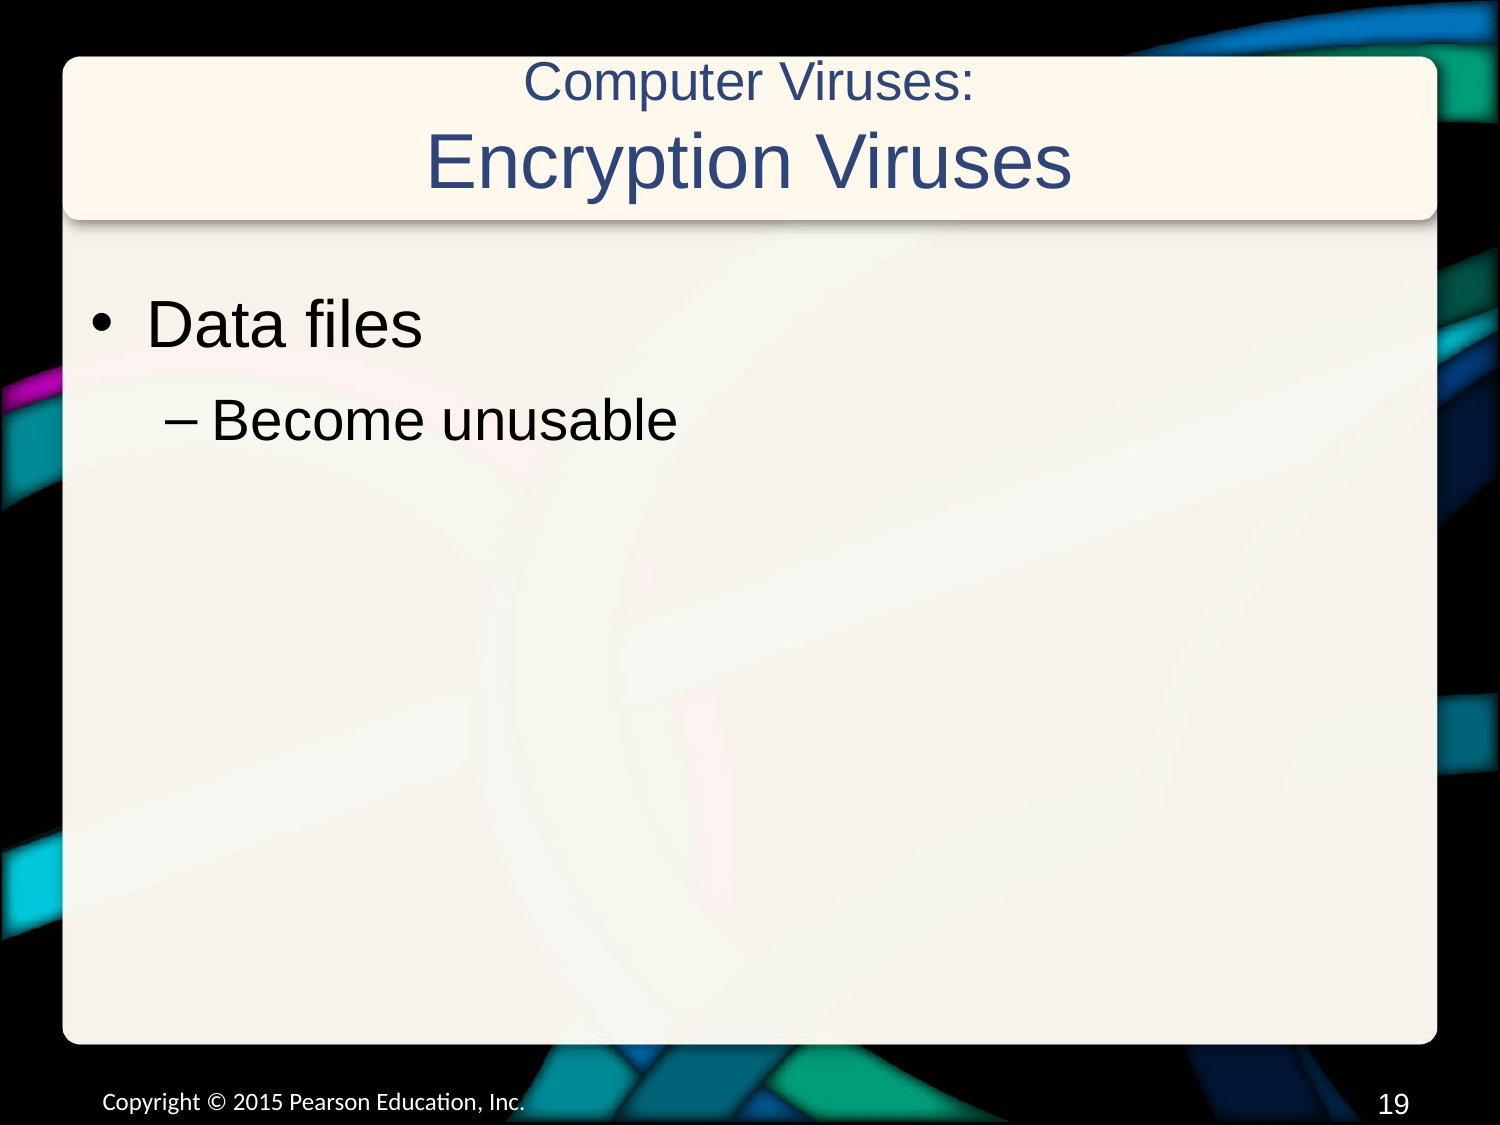

# Computer Viruses: Encryption Viruses
Data files
Become unusable

Copyright © 2015 Pearson Education, Inc.
19